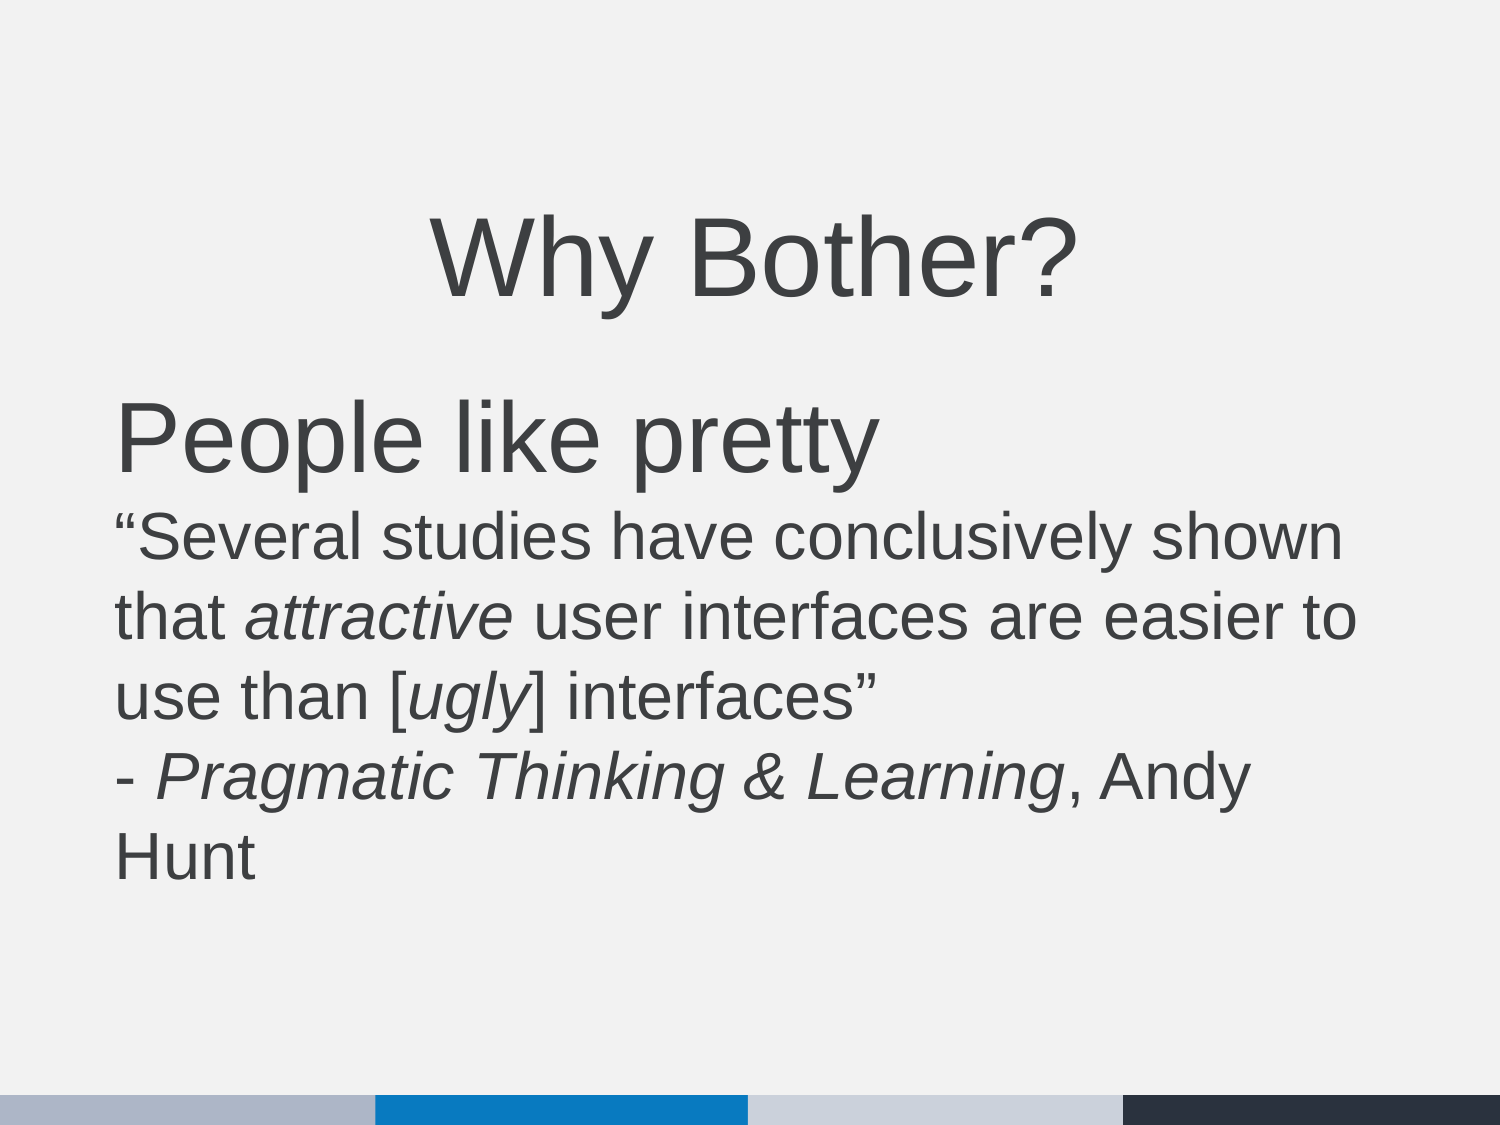

Why Bother?

People like pretty
“Several studies have conclusively shown that attractive user interfaces are easier to use than [ugly] interfaces”
- Pragmatic Thinking & Learning, Andy Hunt